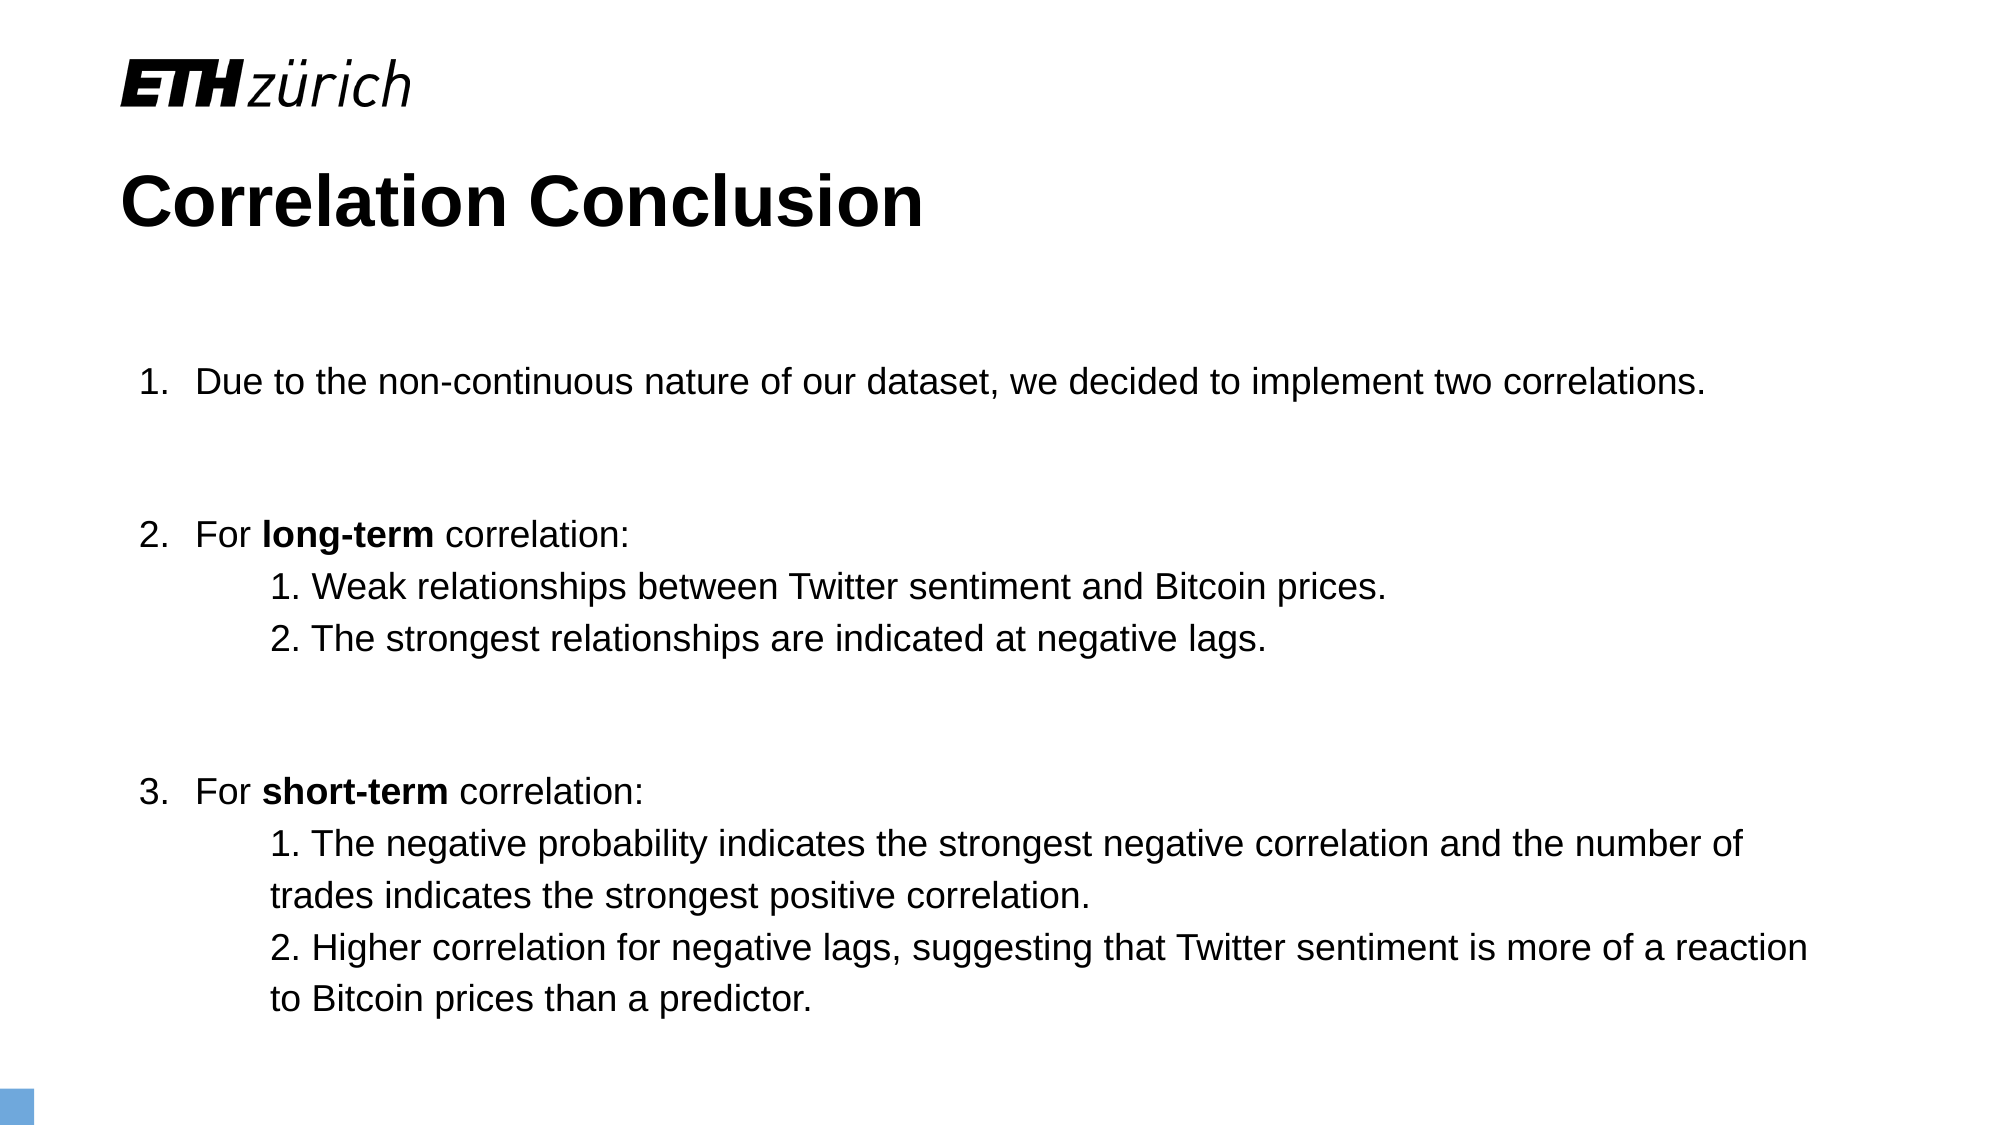

Correlation Conclusion
Due to the non-continuous nature of our dataset, we decided to implement two correlations.

For long-term correlation:
1. Weak relationships between Twitter sentiment and Bitcoin prices.
2. The strongest relationships are indicated at negative lags.

For short-term correlation:
1. The negative probability indicates the strongest negative correlation and the number of trades indicates the strongest positive correlation.
2. Higher correlation for negative lags, suggesting that Twitter sentiment is more of a reaction to Bitcoin prices than a predictor.